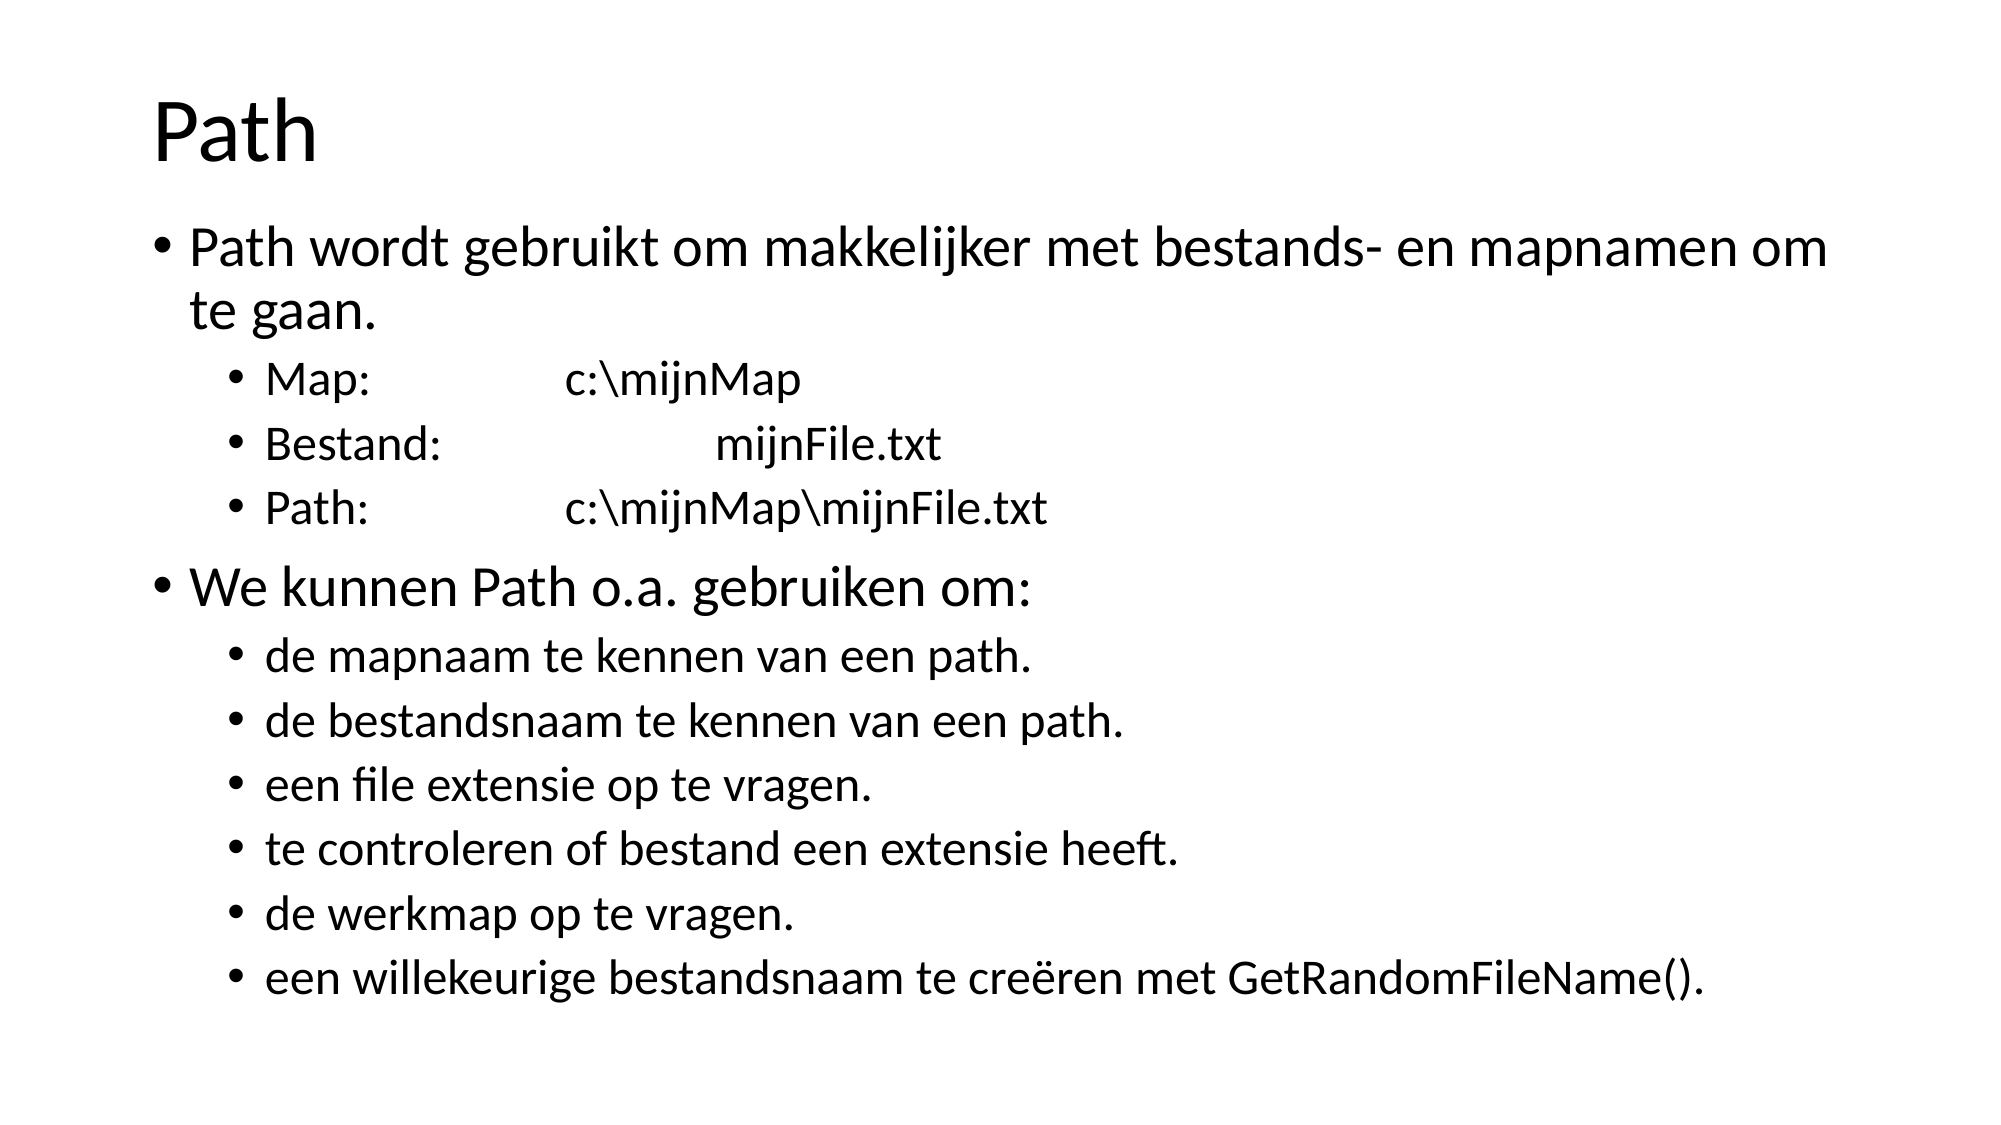

# Path
Path wordt gebruikt om makkelijker met bestands- en mapnamen om te gaan.
Map: 		c:\mijnMap
Bestand:		mijnFile.txt
Path:		c:\mijnMap\mijnFile.txt
We kunnen Path o.a. gebruiken om:
de mapnaam te kennen van een path.
de bestandsnaam te kennen van een path.
een file extensie op te vragen.
te controleren of bestand een extensie heeft.
de werkmap op te vragen.
een willekeurige bestandsnaam te creëren met GetRandomFileName().